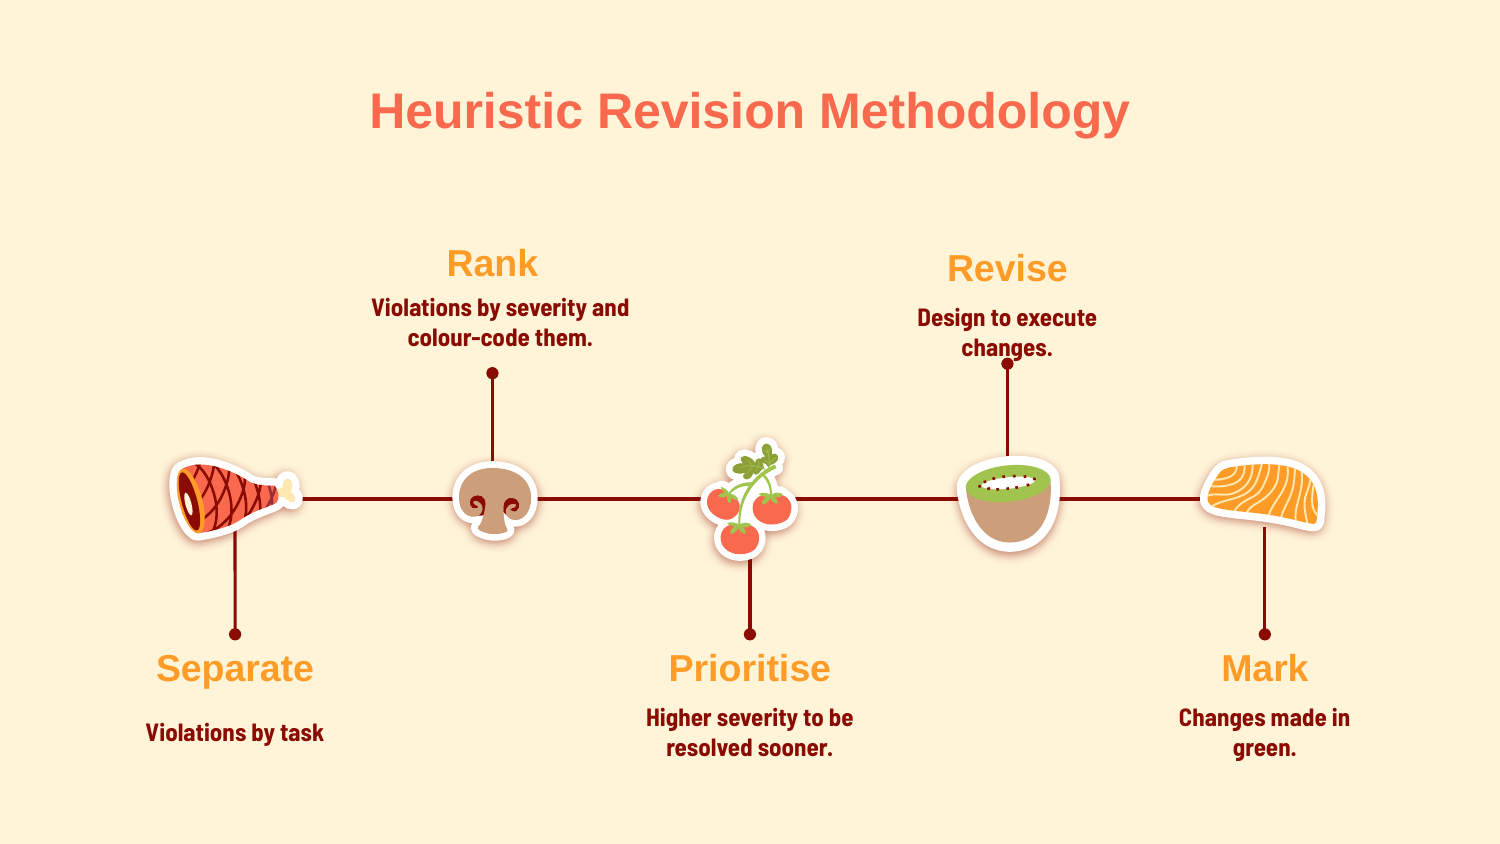

# Heuristic Revision Methodology
Rank
Violations by severity and colour-code them.
Revise
Design to execute changes.

Separate
Violations by task
Prioritise
Higher severity to be resolved sooner.
Mark
Changes made in green.